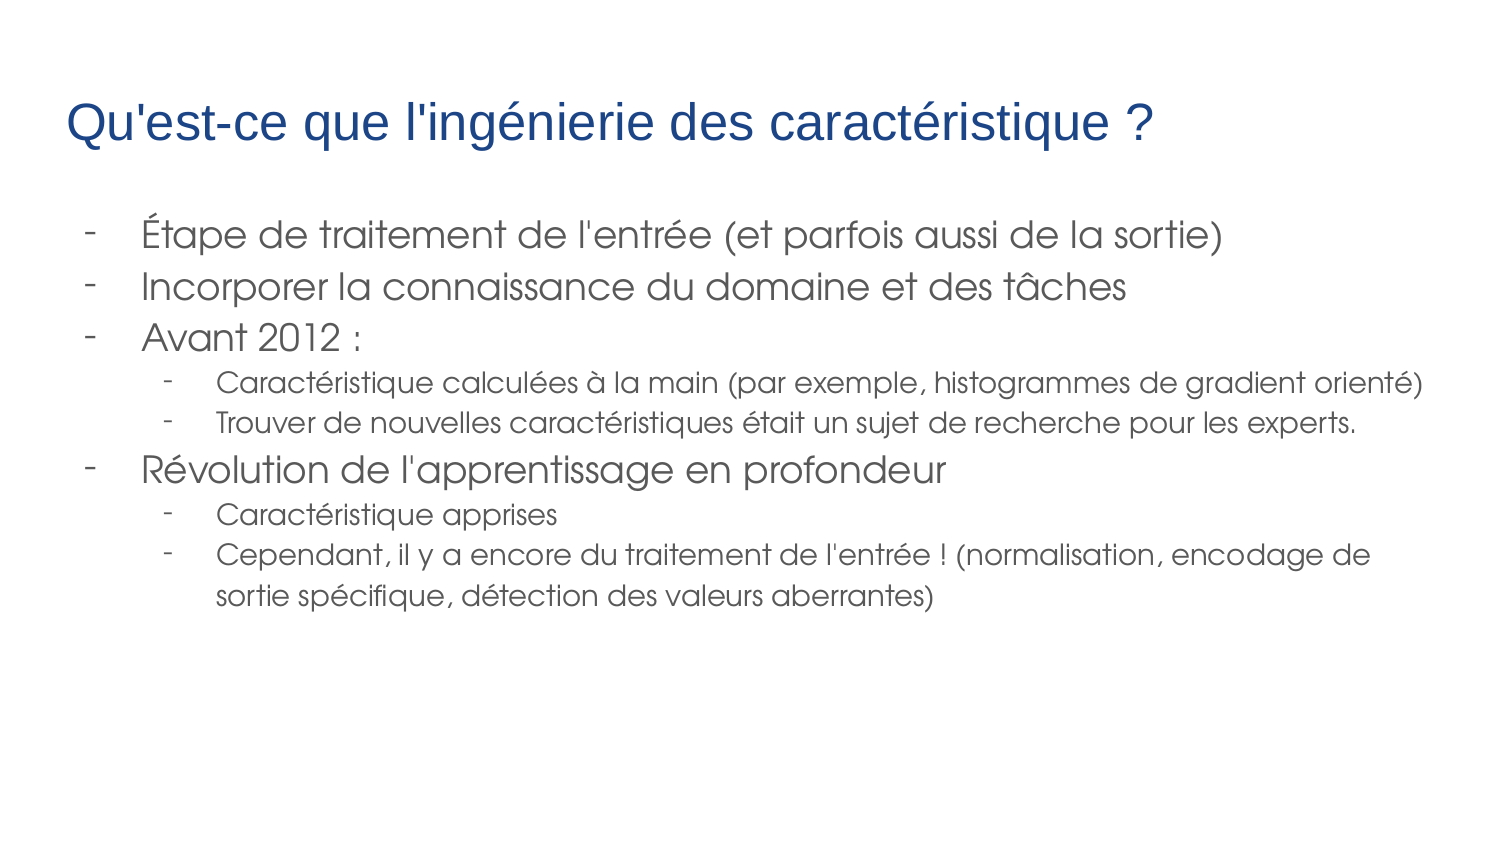

# Qu'est-ce que l'ingénierie des caractéristique ?
Étape de traitement de l'entrée (et parfois aussi de la sortie)
Incorporer la connaissance du domaine et des tâches
Avant 2012 :
Caractéristique calculées à la main (par exemple, histogrammes de gradient orienté)
Trouver de nouvelles caractéristiques était un sujet de recherche pour les experts.
Révolution de l'apprentissage en profondeur
Caractéristique apprises
Cependant, il y a encore du traitement de l'entrée ! (normalisation, encodage de sortie spécifique, détection des valeurs aberrantes)